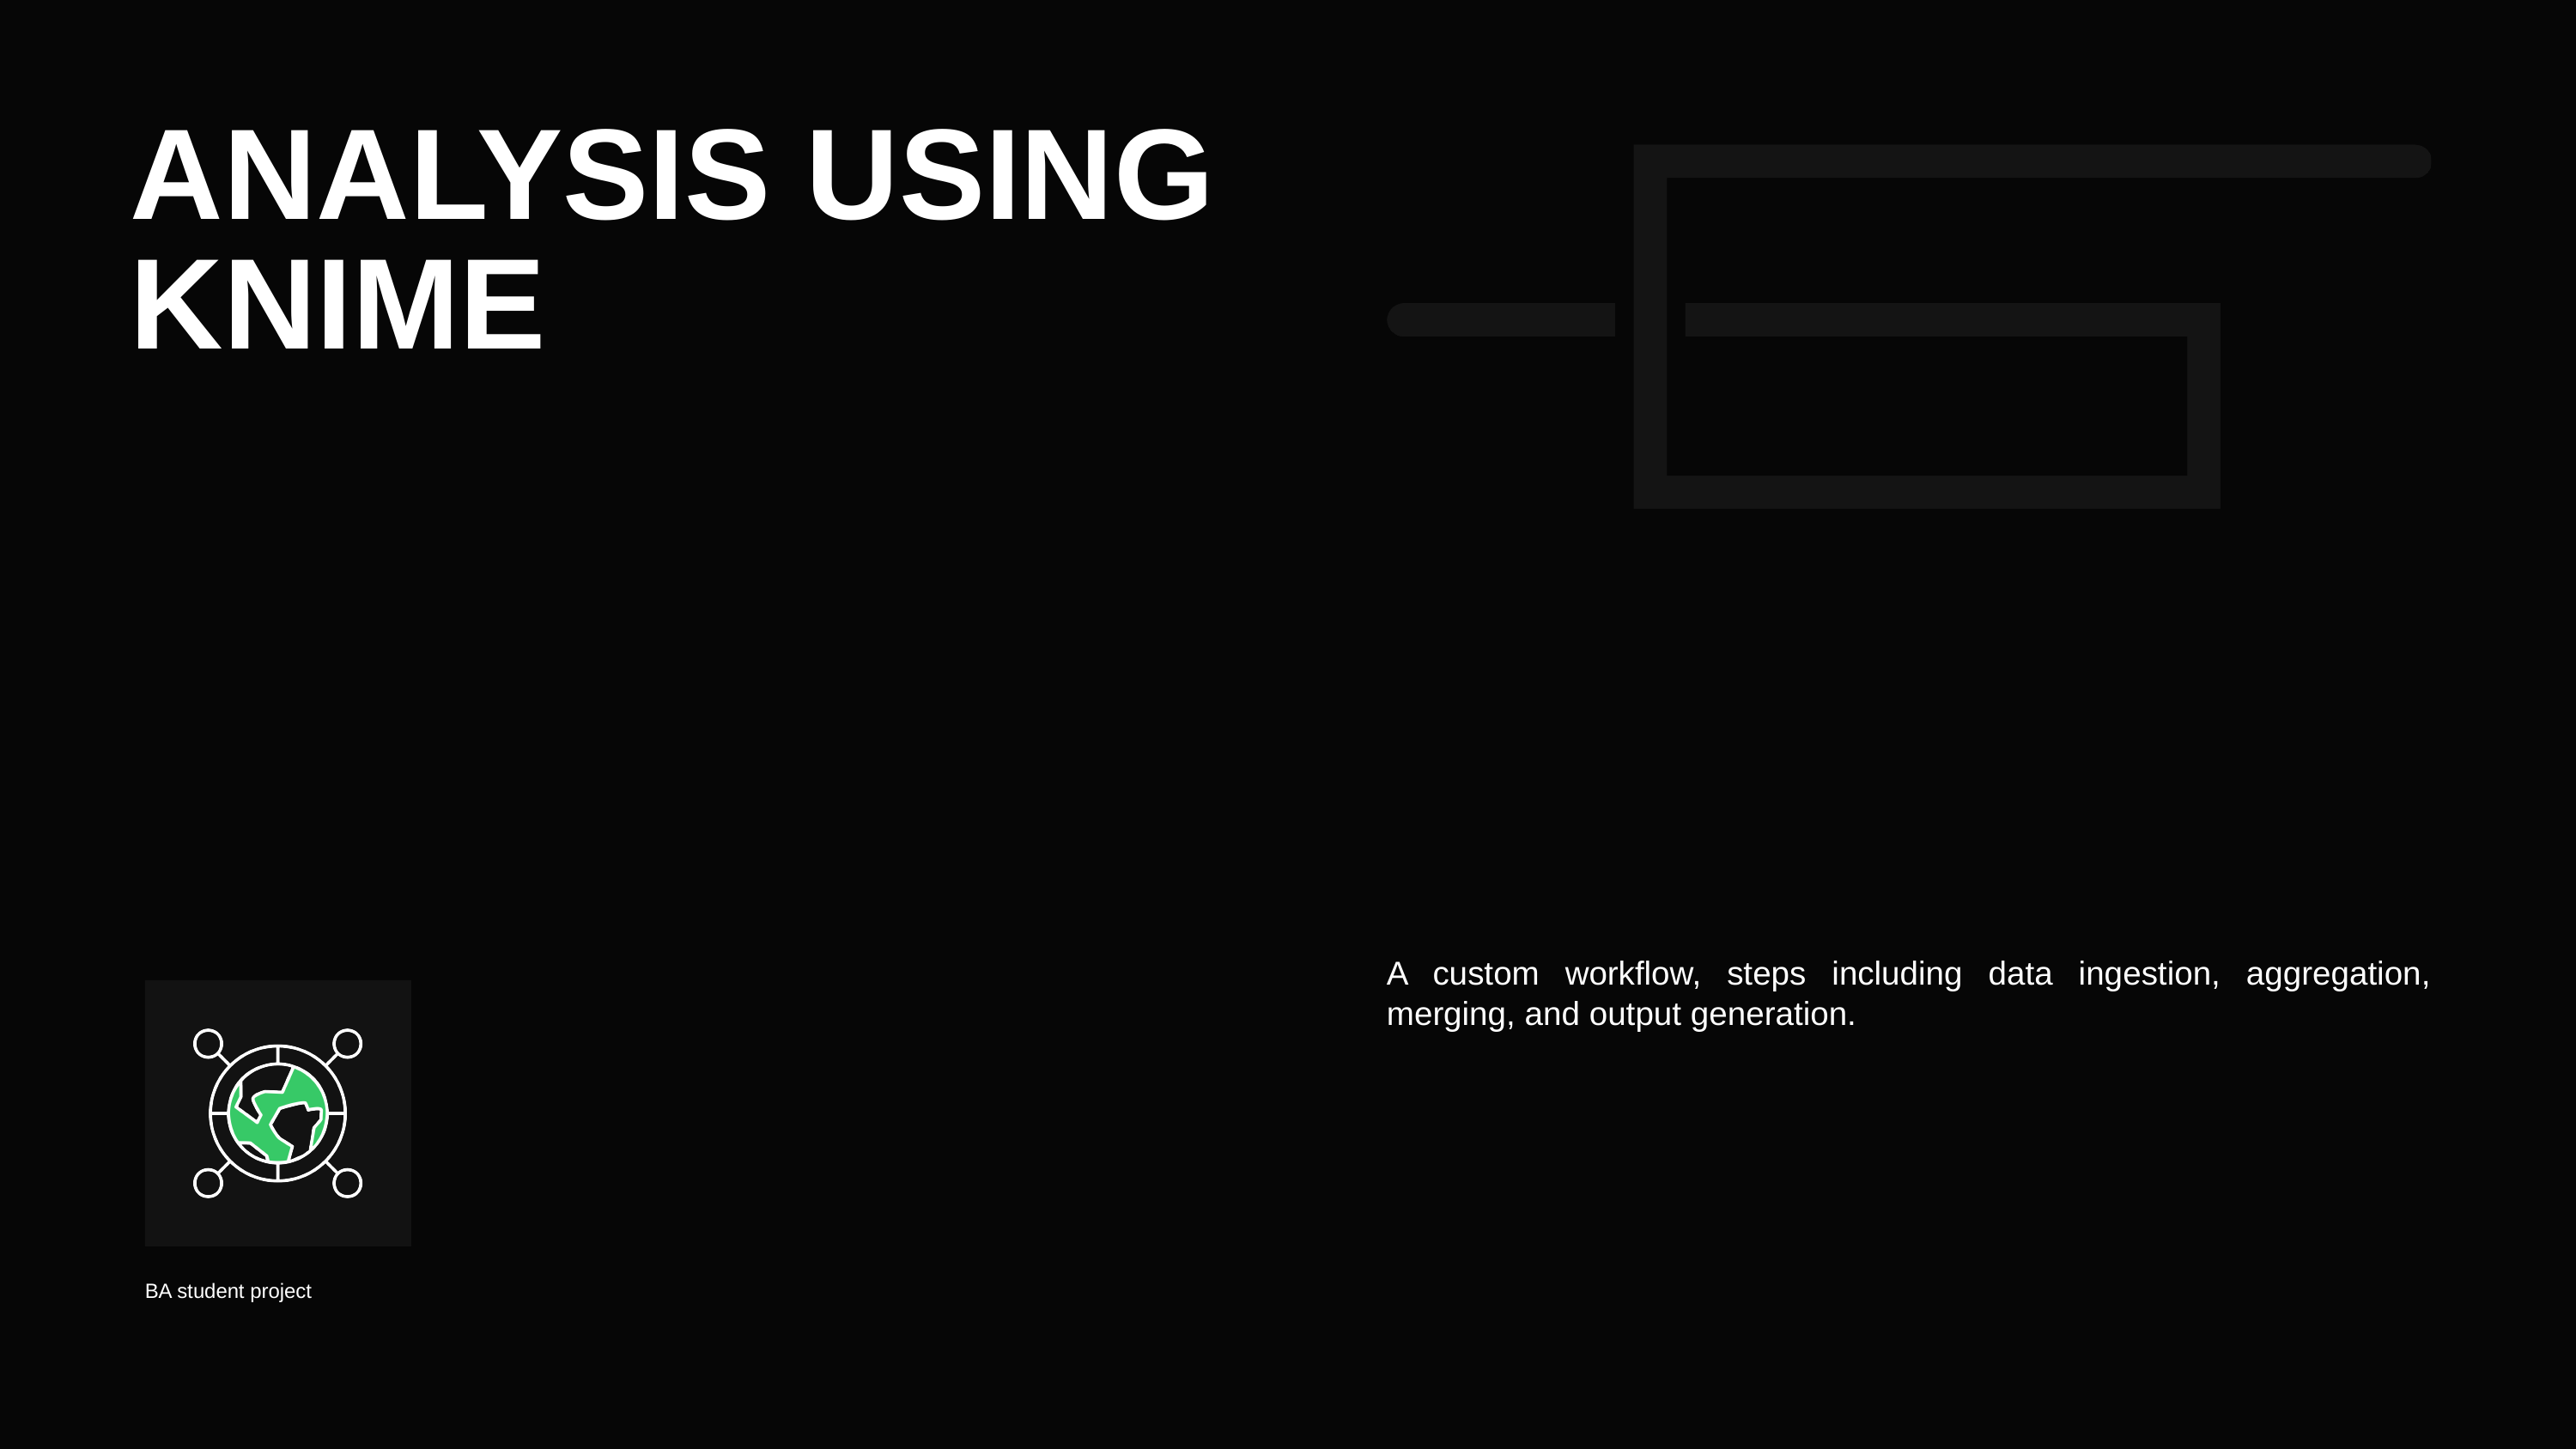

ANALYSIS USING KNIME

A custom workflow, steps including data ingestion, aggregation, merging, and output generation.

BA student project